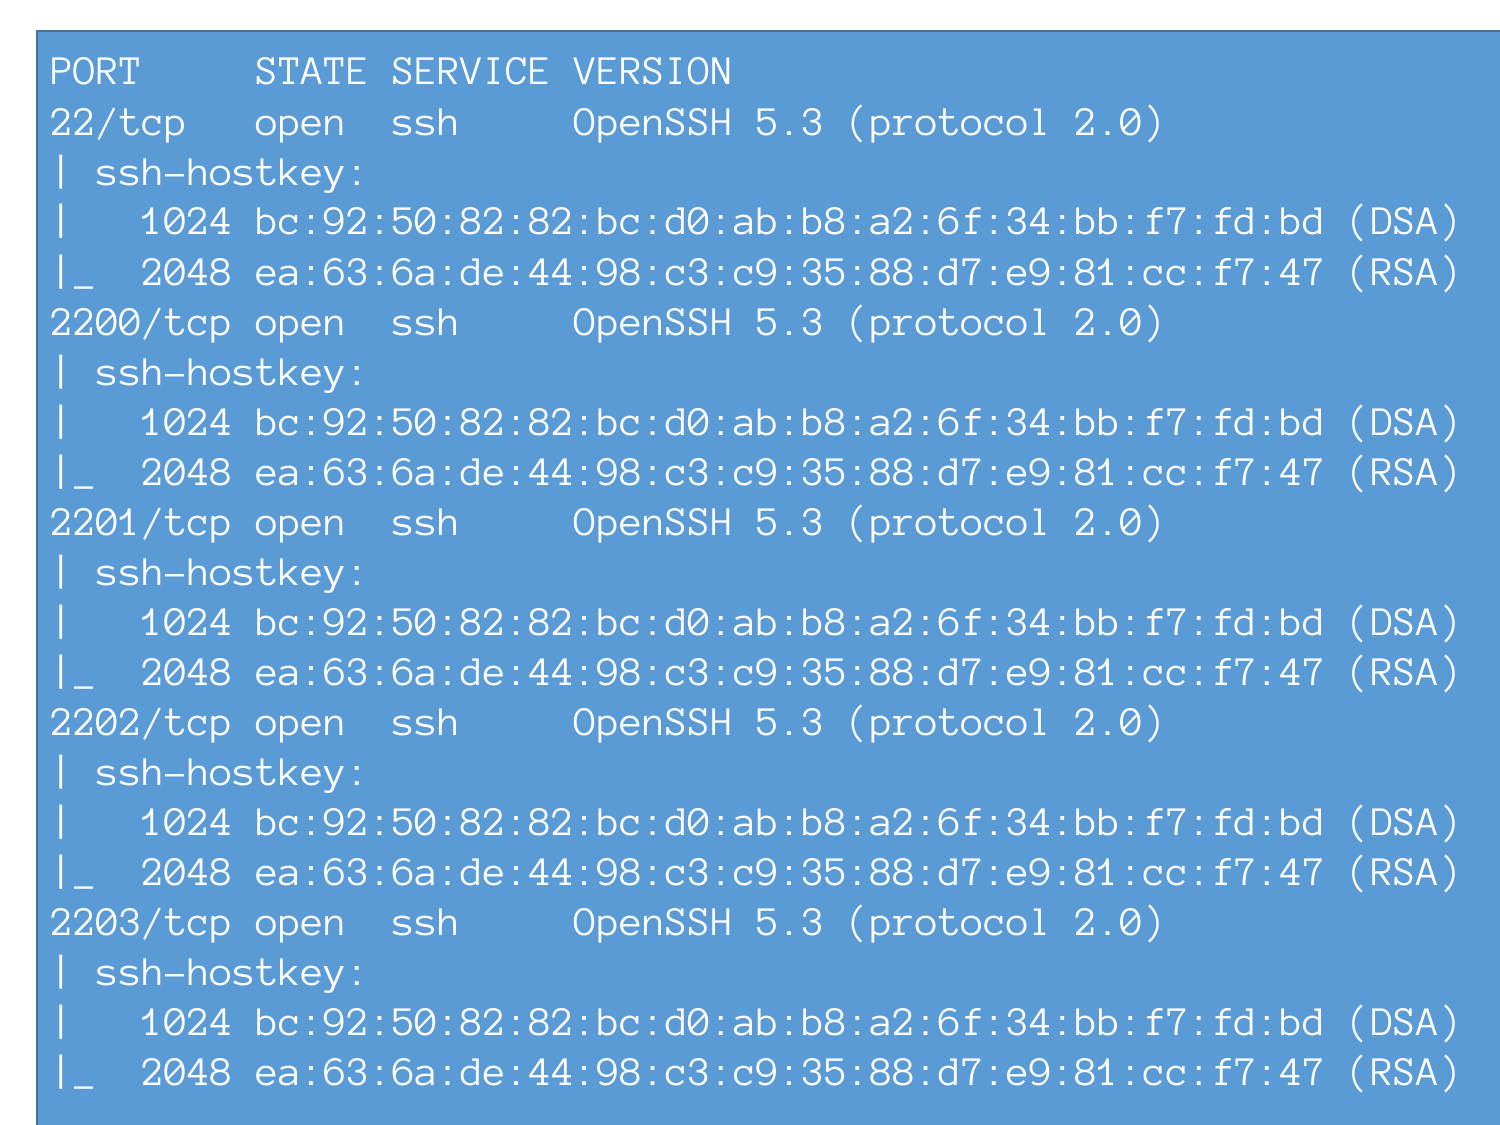

PORT     STATE SERVICE VERSION
22/tcp   open  ssh     OpenSSH 5.3 (protocol 2.0)
| ssh-hostkey:
|   1024 bc:92:50:82:82:bc:d0:ab:b8:a2:6f:34:bb:f7:fd:bd (DSA)
|_  2048 ea:63:6a:de:44:98:c3:c9:35:88:d7:e9:81:cc:f7:47 (RSA)
2200/tcp open  ssh     OpenSSH 5.3 (protocol 2.0)
| ssh-hostkey:
|   1024 bc:92:50:82:82:bc:d0:ab:b8:a2:6f:34:bb:f7:fd:bd (DSA)
|_  2048 ea:63:6a:de:44:98:c3:c9:35:88:d7:e9:81:cc:f7:47 (RSA)
2201/tcp open  ssh     OpenSSH 5.3 (protocol 2.0)
| ssh-hostkey:
|   1024 bc:92:50:82:82:bc:d0:ab:b8:a2:6f:34:bb:f7:fd:bd (DSA)
|_  2048 ea:63:6a:de:44:98:c3:c9:35:88:d7:e9:81:cc:f7:47 (RSA)
2202/tcp open  ssh     OpenSSH 5.3 (protocol 2.0)
| ssh-hostkey:
|   1024 bc:92:50:82:82:bc:d0:ab:b8:a2:6f:34:bb:f7:fd:bd (DSA)
|_  2048 ea:63:6a:de:44:98:c3:c9:35:88:d7:e9:81:cc:f7:47 (RSA)
2203/tcp open  ssh     OpenSSH 5.3 (protocol 2.0)
| ssh-hostkey:
|   1024 bc:92:50:82:82:bc:d0:ab:b8:a2:6f:34:bb:f7:fd:bd (DSA)
|_  2048 ea:63:6a:de:44:98:c3:c9:35:88:d7:e9:81:cc:f7:47 (RSA)